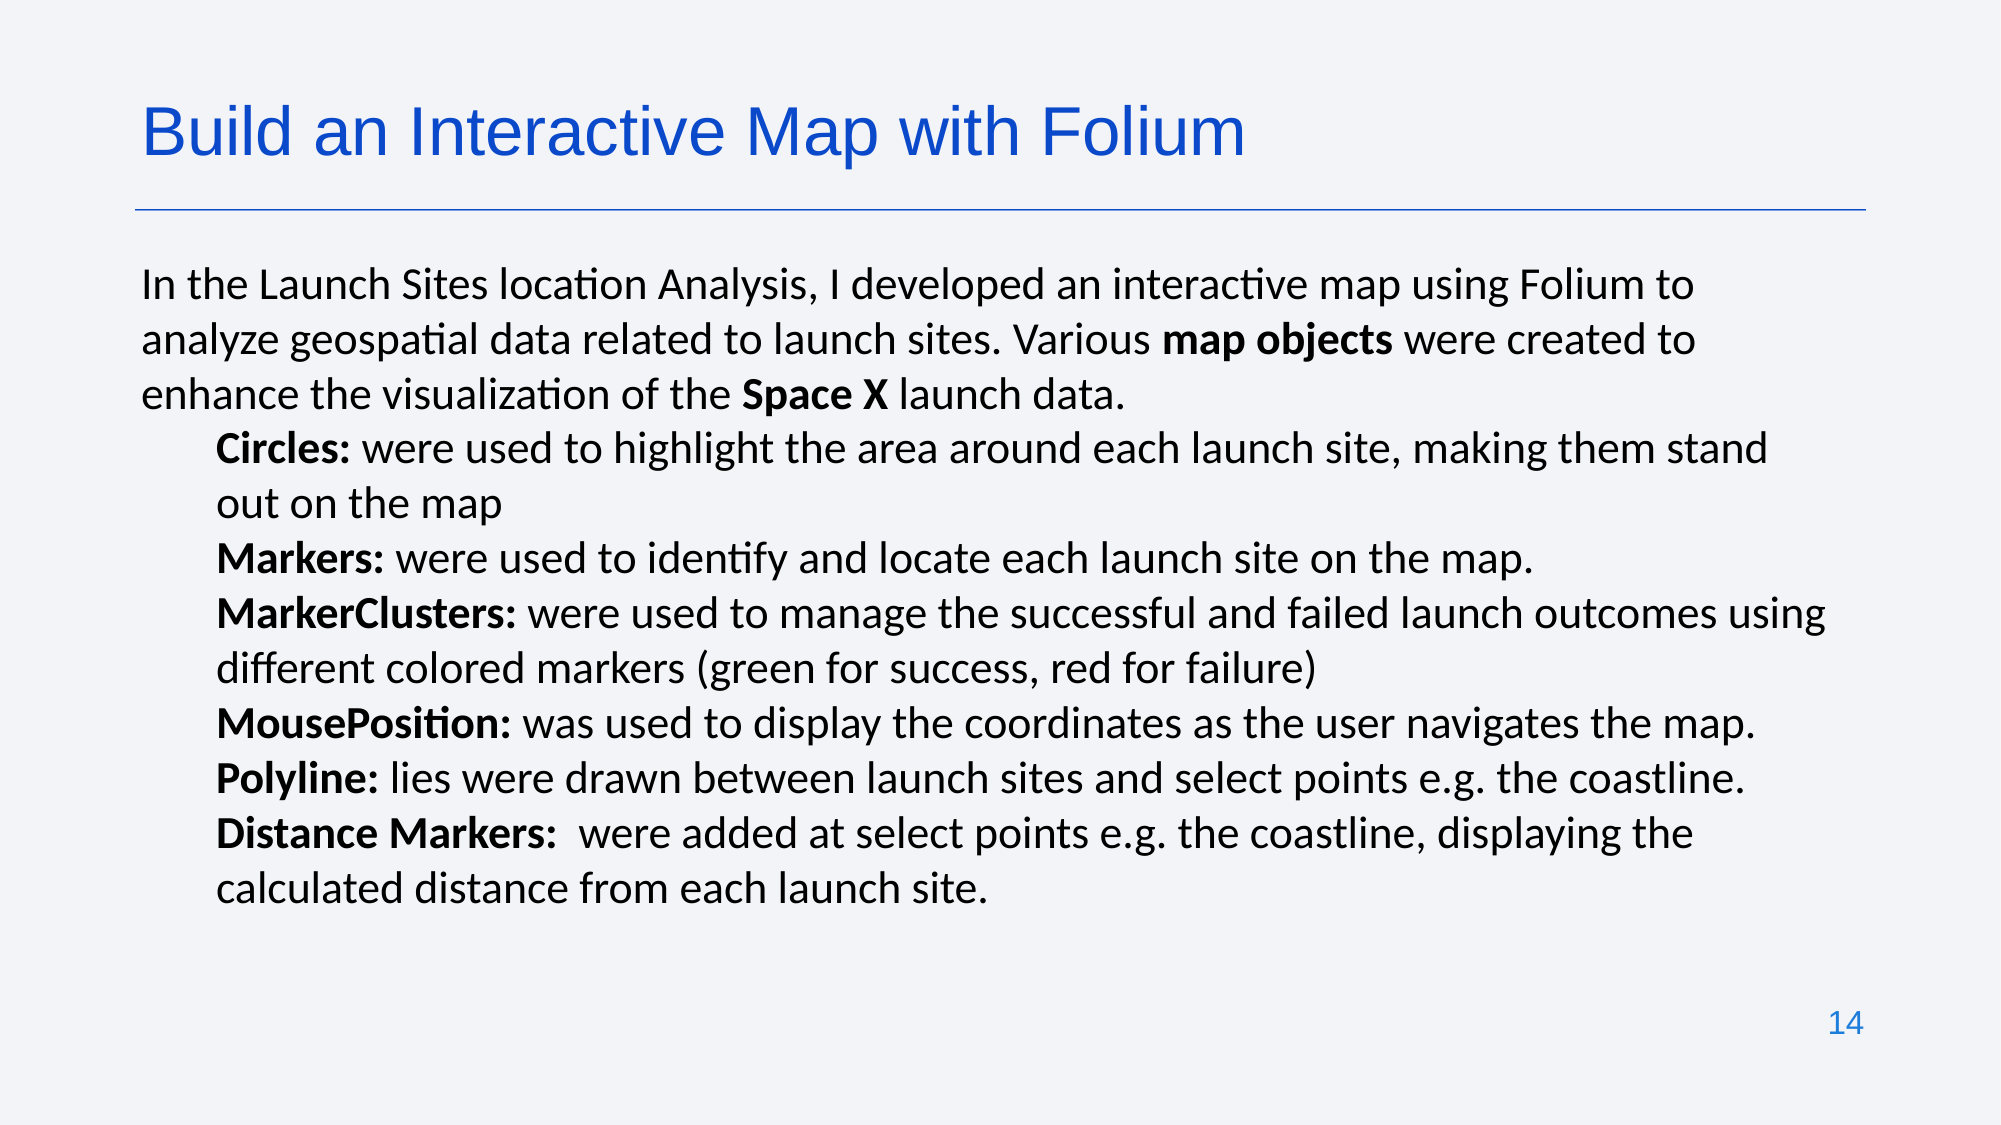

Build an Interactive Map with Folium
In the Launch Sites location Analysis, I developed an interactive map using Folium to analyze geospatial data related to launch sites. Various map objects were created to enhance the visualization of the Space X launch data.
Circles: were used to highlight the area around each launch site, making them stand out on the map
Markers: were used to identify and locate each launch site on the map.
MarkerClusters: were used to manage the successful and failed launch outcomes using different colored markers (green for success, red for failure)
MousePosition: was used to display the coordinates as the user navigates the map.
Polyline: lies were drawn between launch sites and select points e.g. the coastline.
Distance Markers:  were added at select points e.g. the coastline, displaying the calculated distance from each launch site.
14